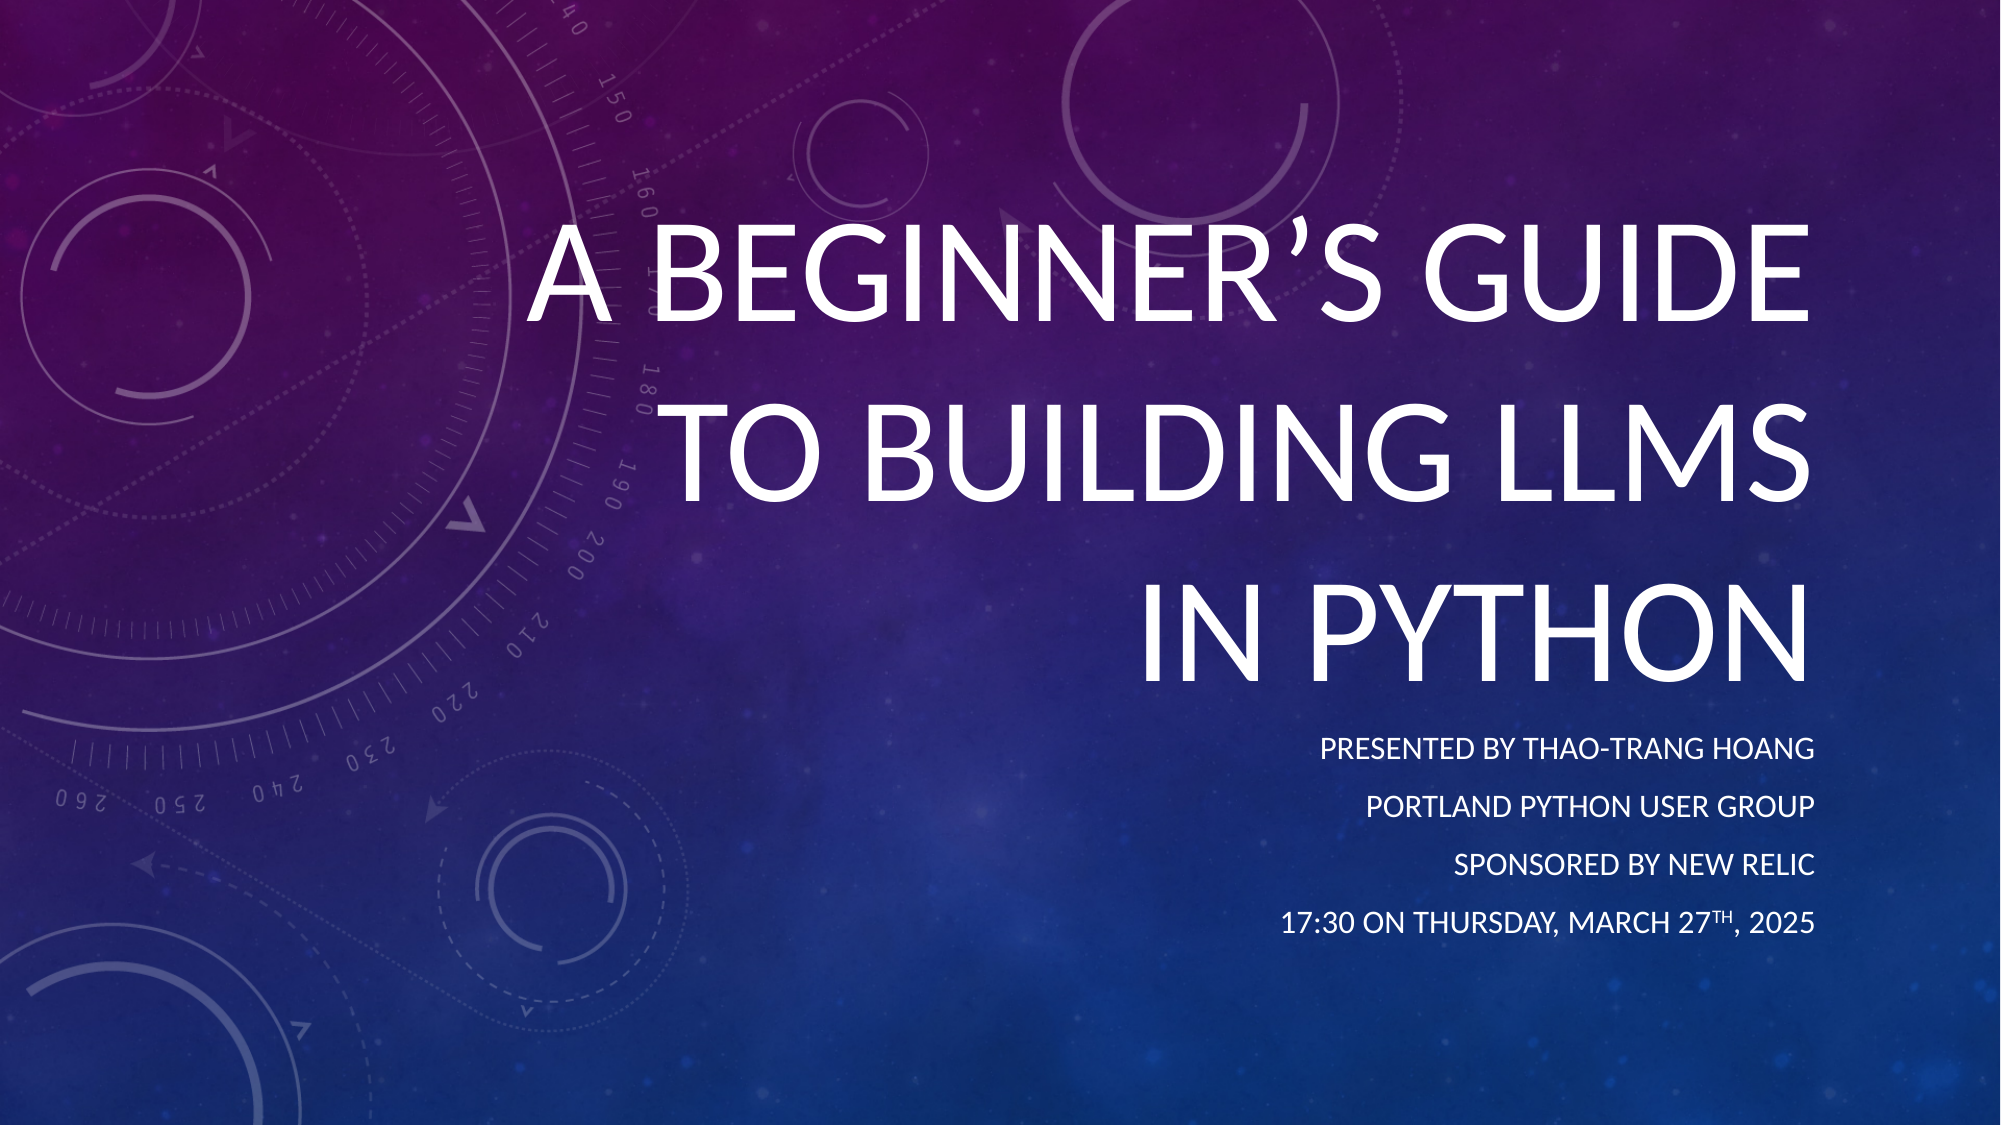

# A Beginner’s Guide to Building LLMs in Python
Presented by Thao-Trang Hoang
Portland Python User Group
Sponsored by New Relic
17:30 on Thursday, March 27th, 2025